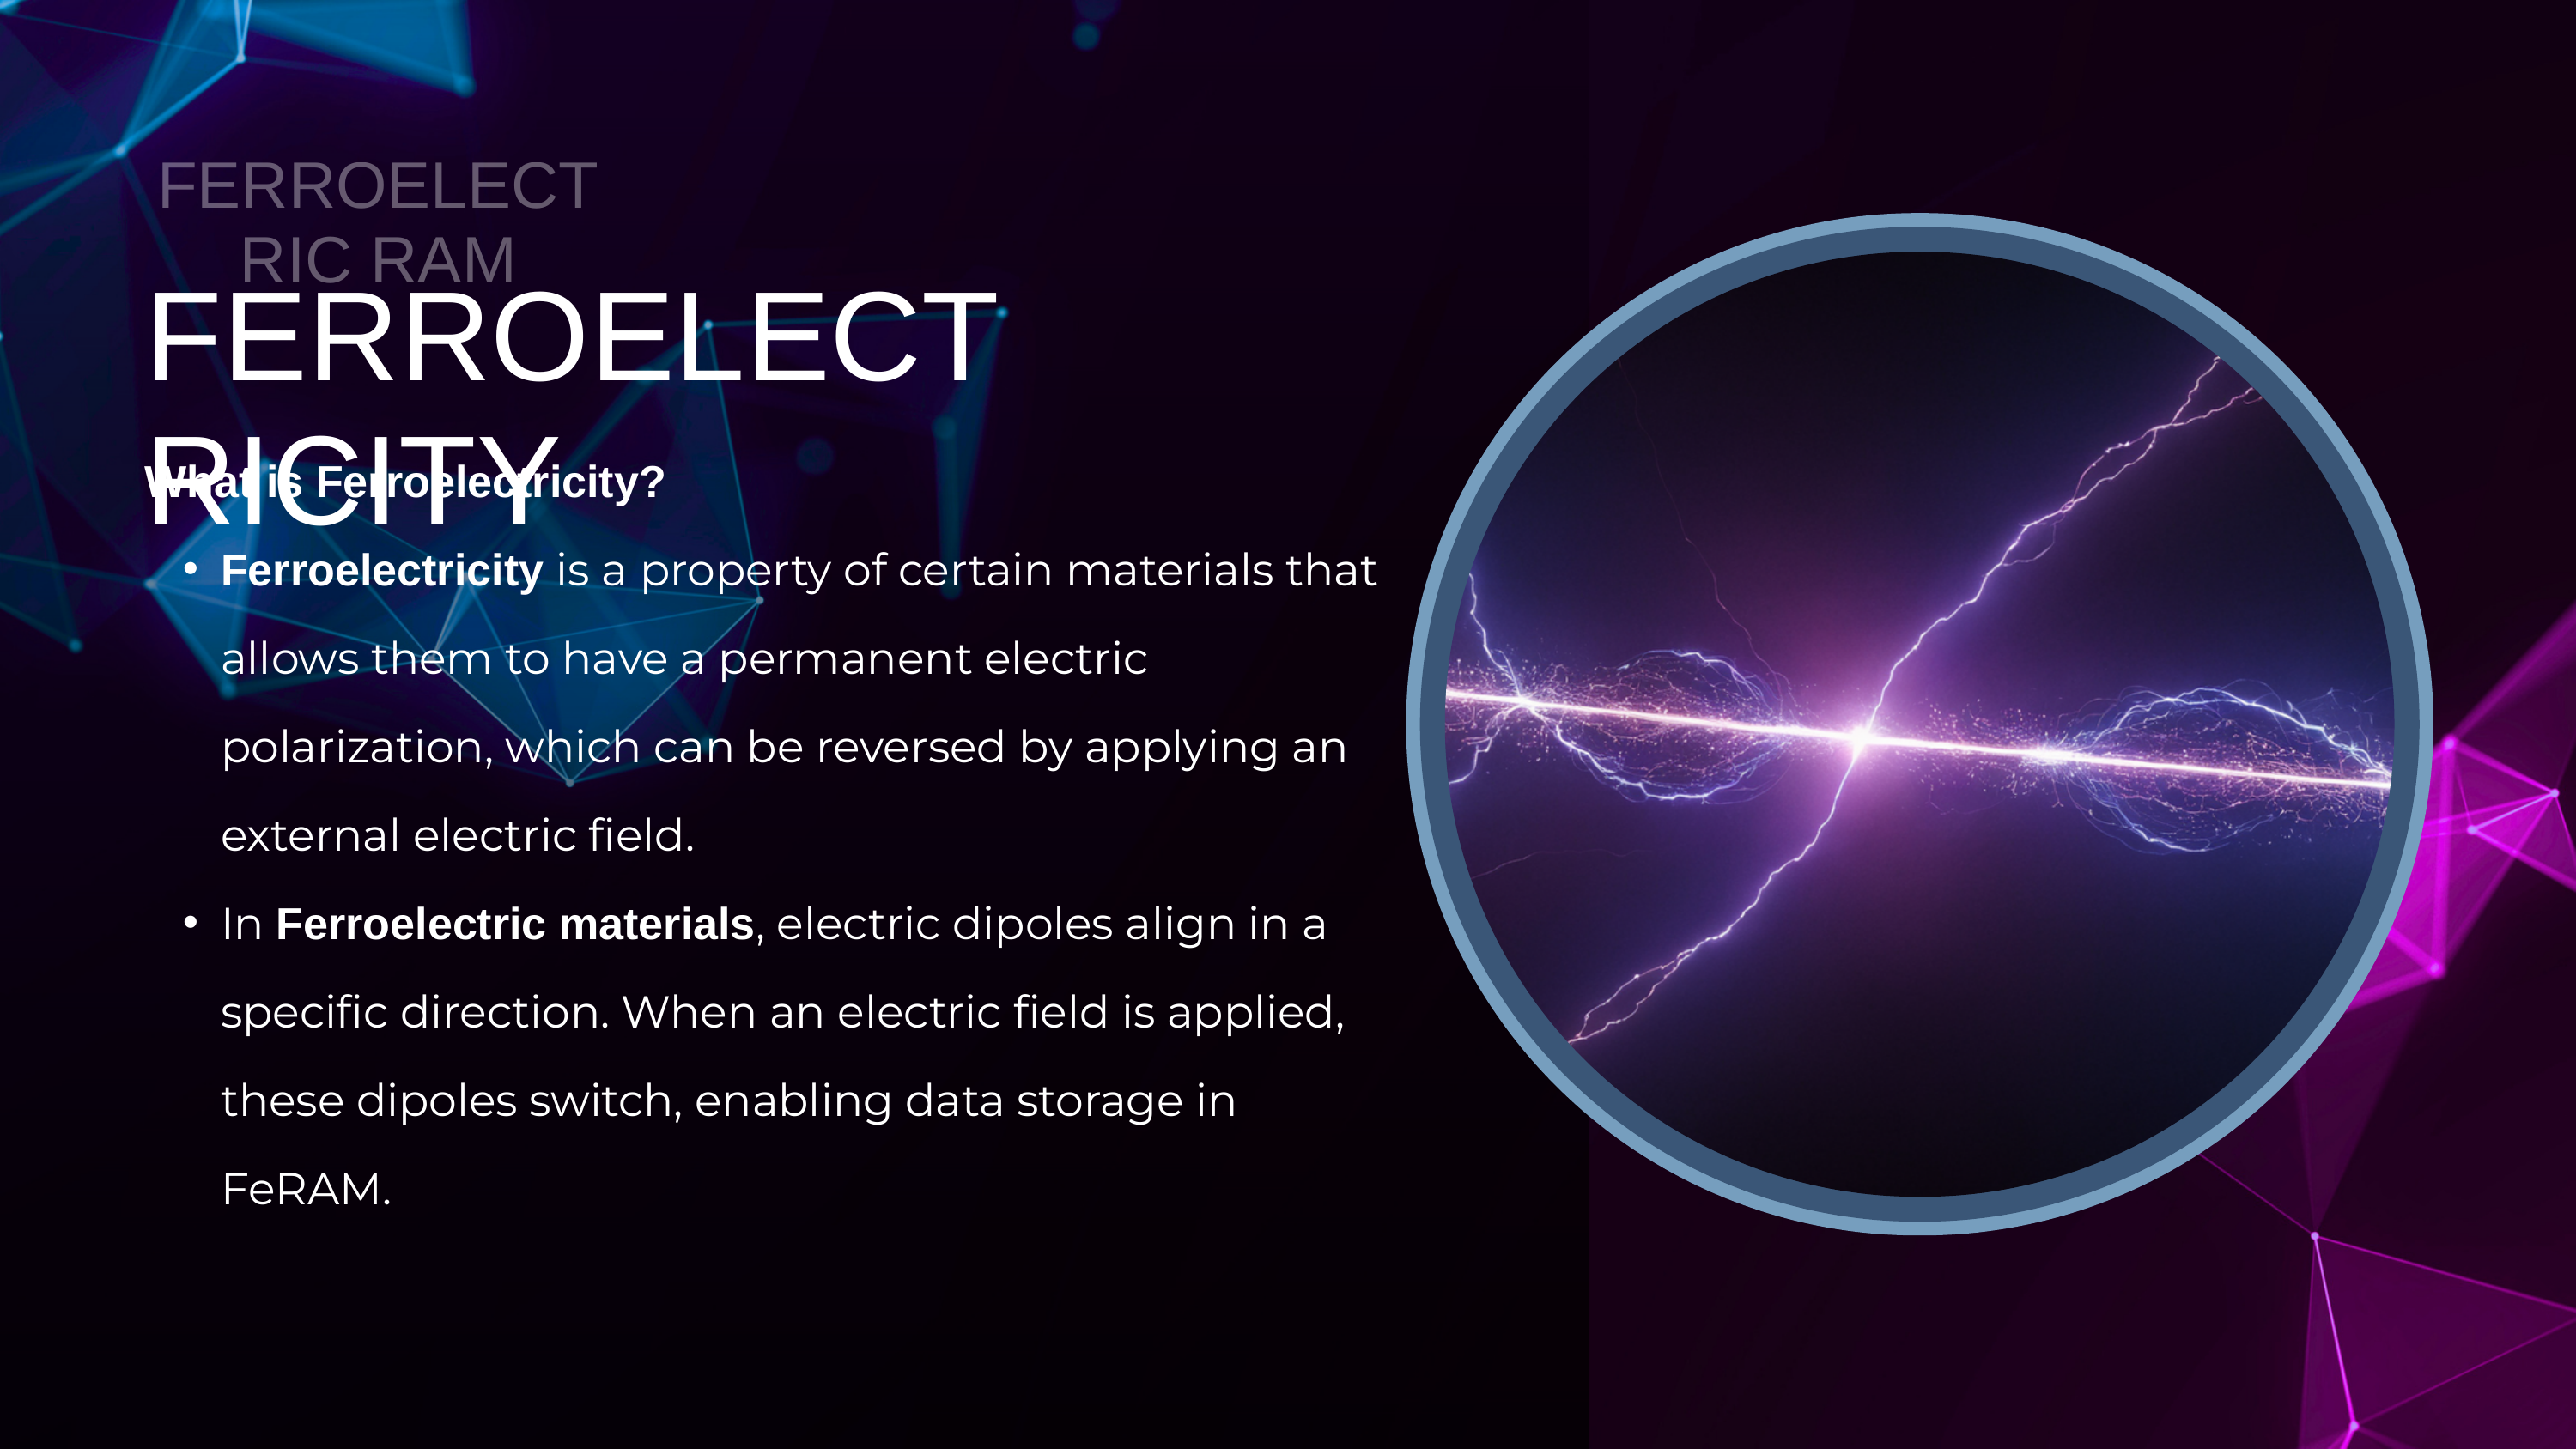

FERROELECTRIC RAM

FERROELECTRICITY
What is Ferroelectricity?
Ferroelectricity is a property of certain materials that allows them to have a permanent electric polarization, which can be reversed by applying an external electric field.
In Ferroelectric materials, electric dipoles align in a specific direction. When an electric field is applied, these dipoles switch, enabling data storage in FeRAM.